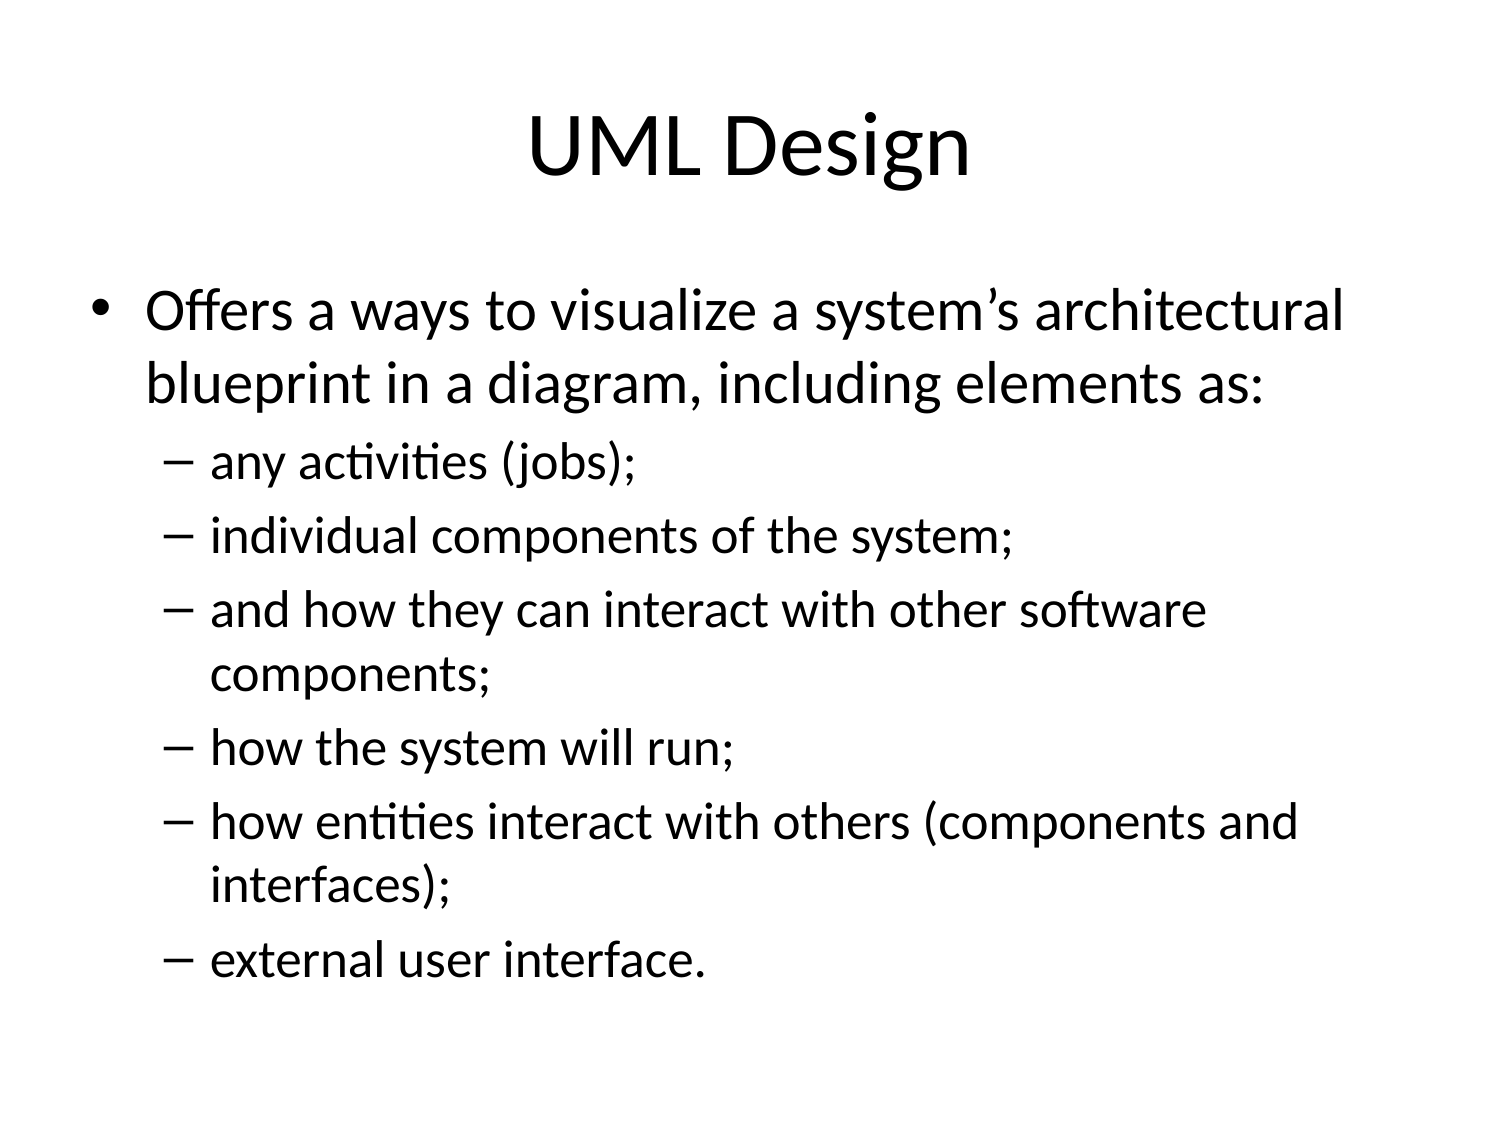

# UML Design
Offers a ways to visualize a system’s architectural blueprint in a diagram, including elements as:
any activities (jobs);
individual components of the system;
and how they can interact with other software components;
how the system will run;
how entities interact with others (components and interfaces);
external user interface.